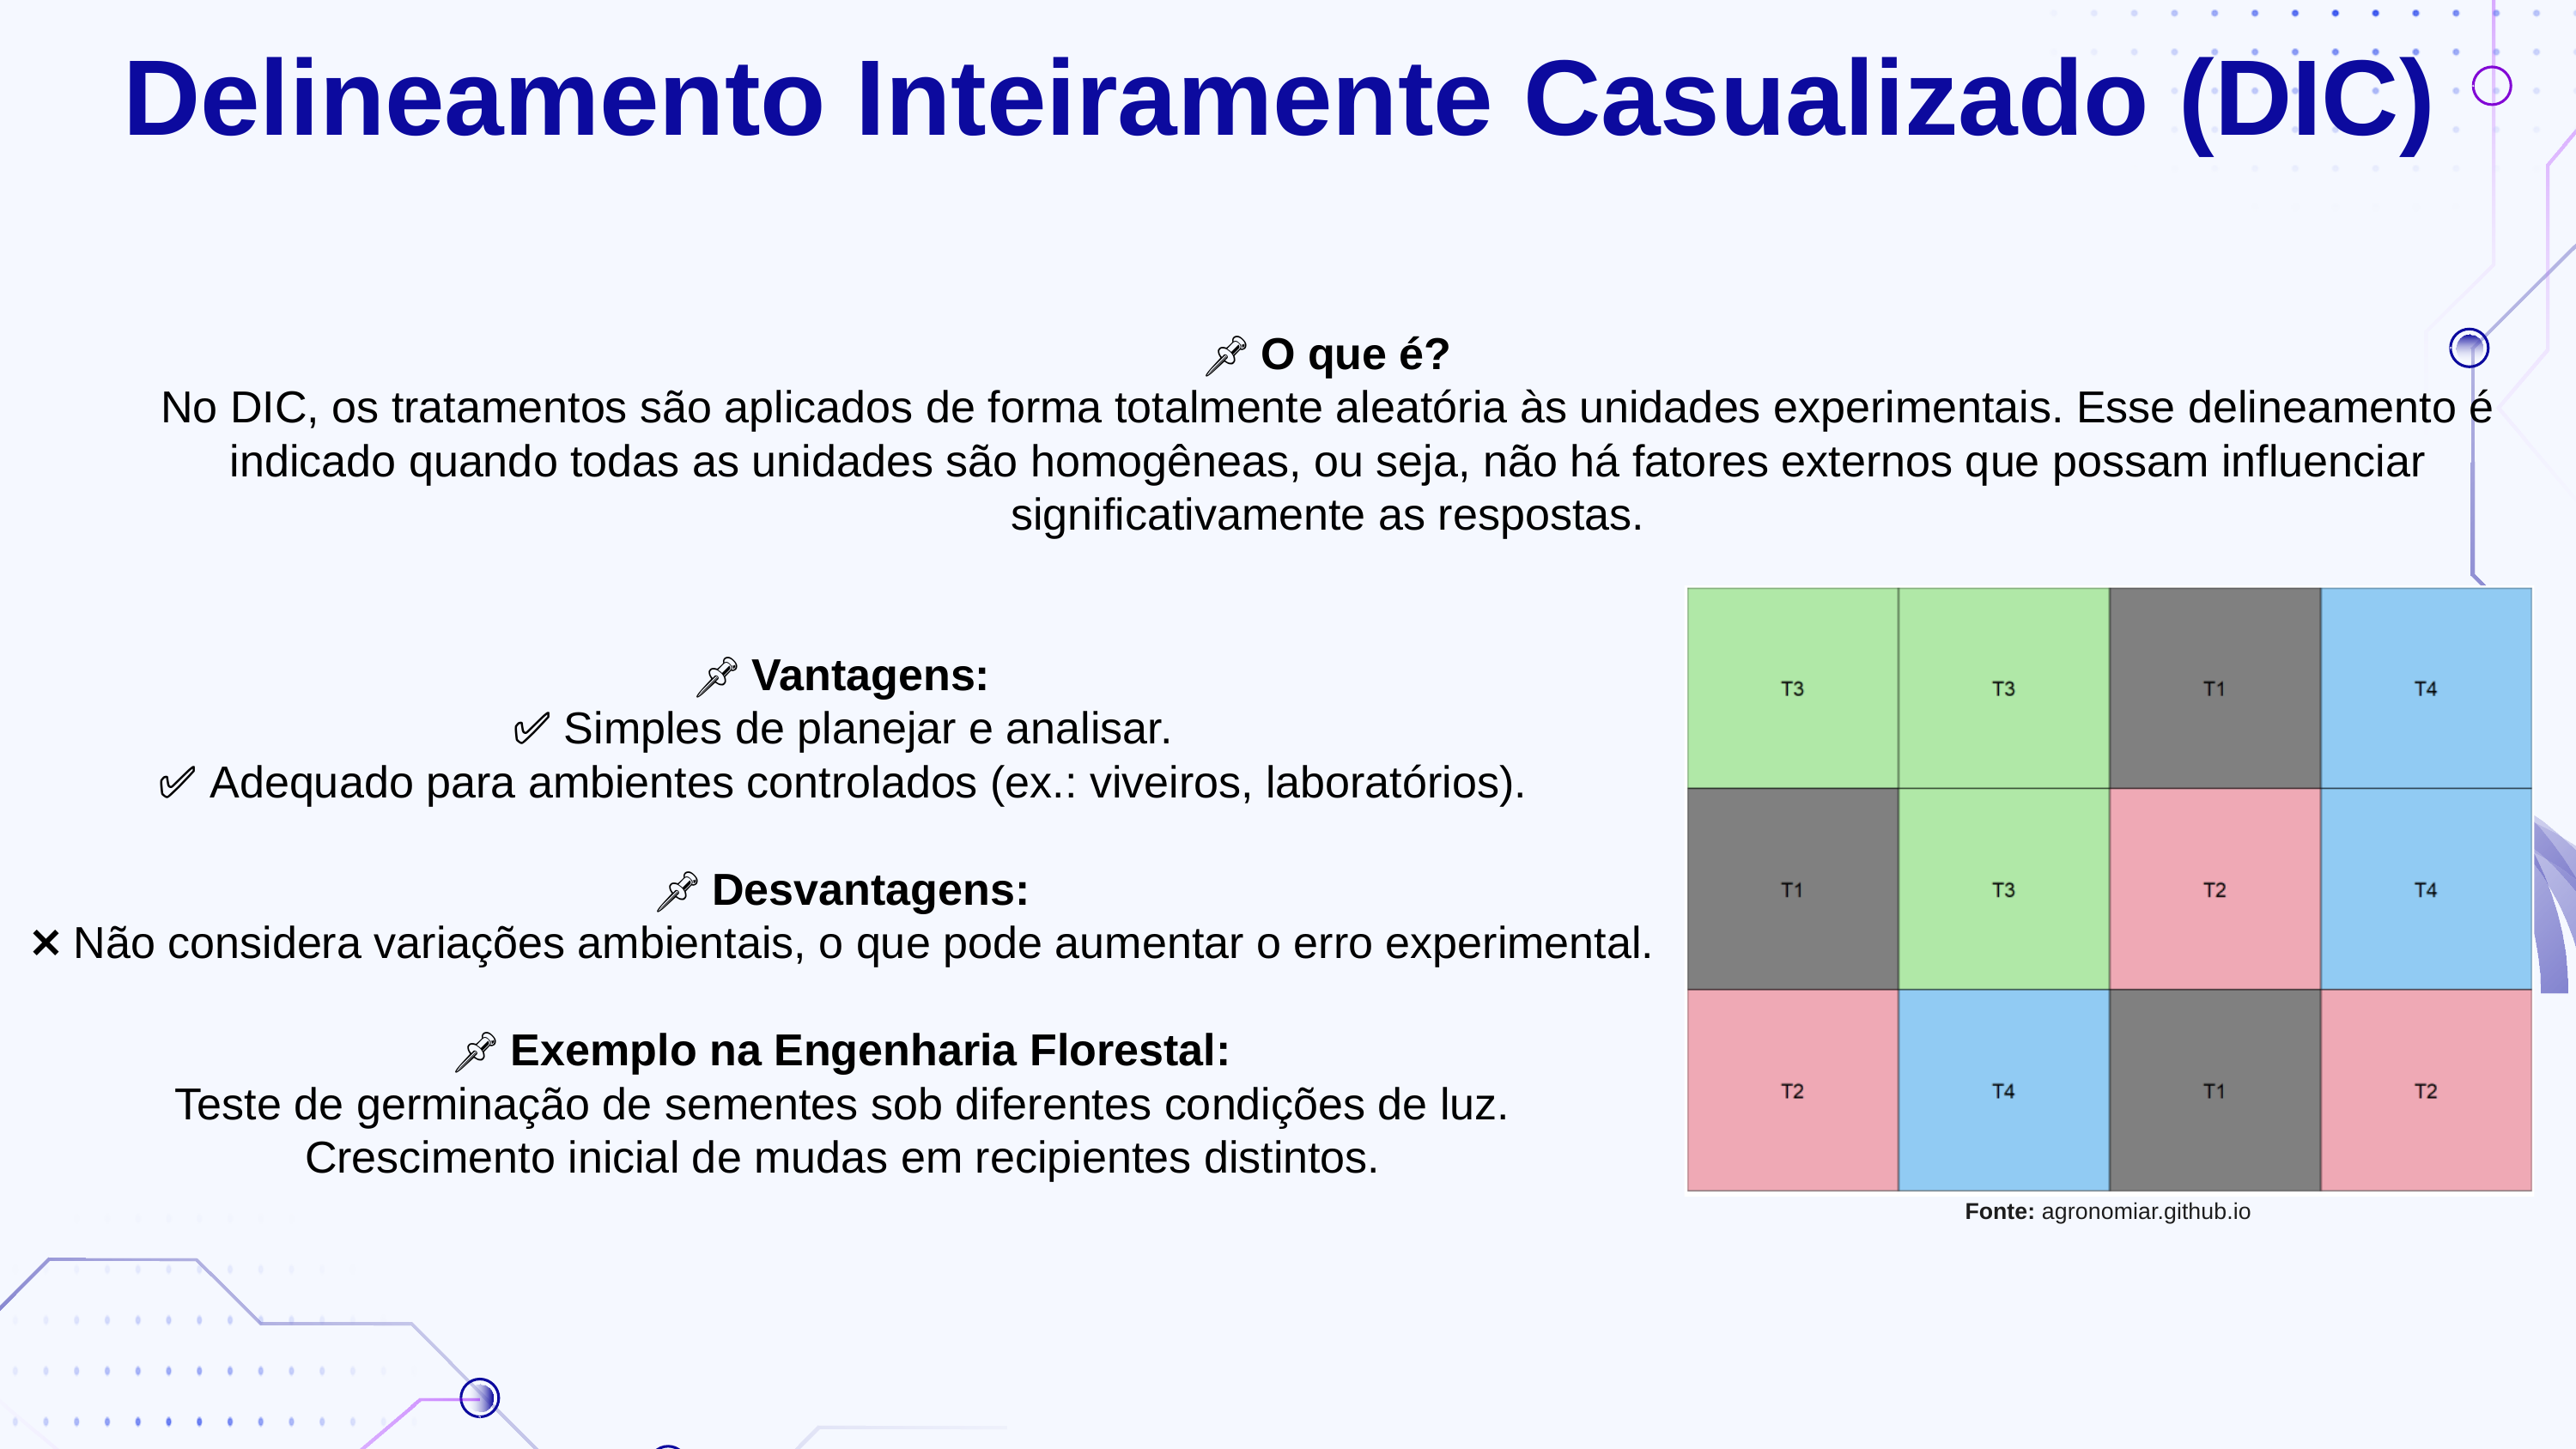

Delineamento Inteiramente Casualizado (DIC)

📌 O que é?
No DIC, os tratamentos são aplicados de forma totalmente aleatória às unidades experimentais. Esse delineamento é indicado quando todas as unidades são homogêneas, ou seja, não há fatores externos que possam influenciar significativamente as respostas.

📌 Vantagens:
✅ Simples de planejar e analisar.
✅ Adequado para ambientes controlados (ex.: viveiros, laboratórios).

📌 Desvantagens:
❌ Não considera variações ambientais, o que pode aumentar o erro experimental.

📌 Exemplo na Engenharia Florestal:
Teste de germinação de sementes sob diferentes condições de luz.
Crescimento inicial de mudas em recipientes distintos.

Fonte: agronomiar.github.io